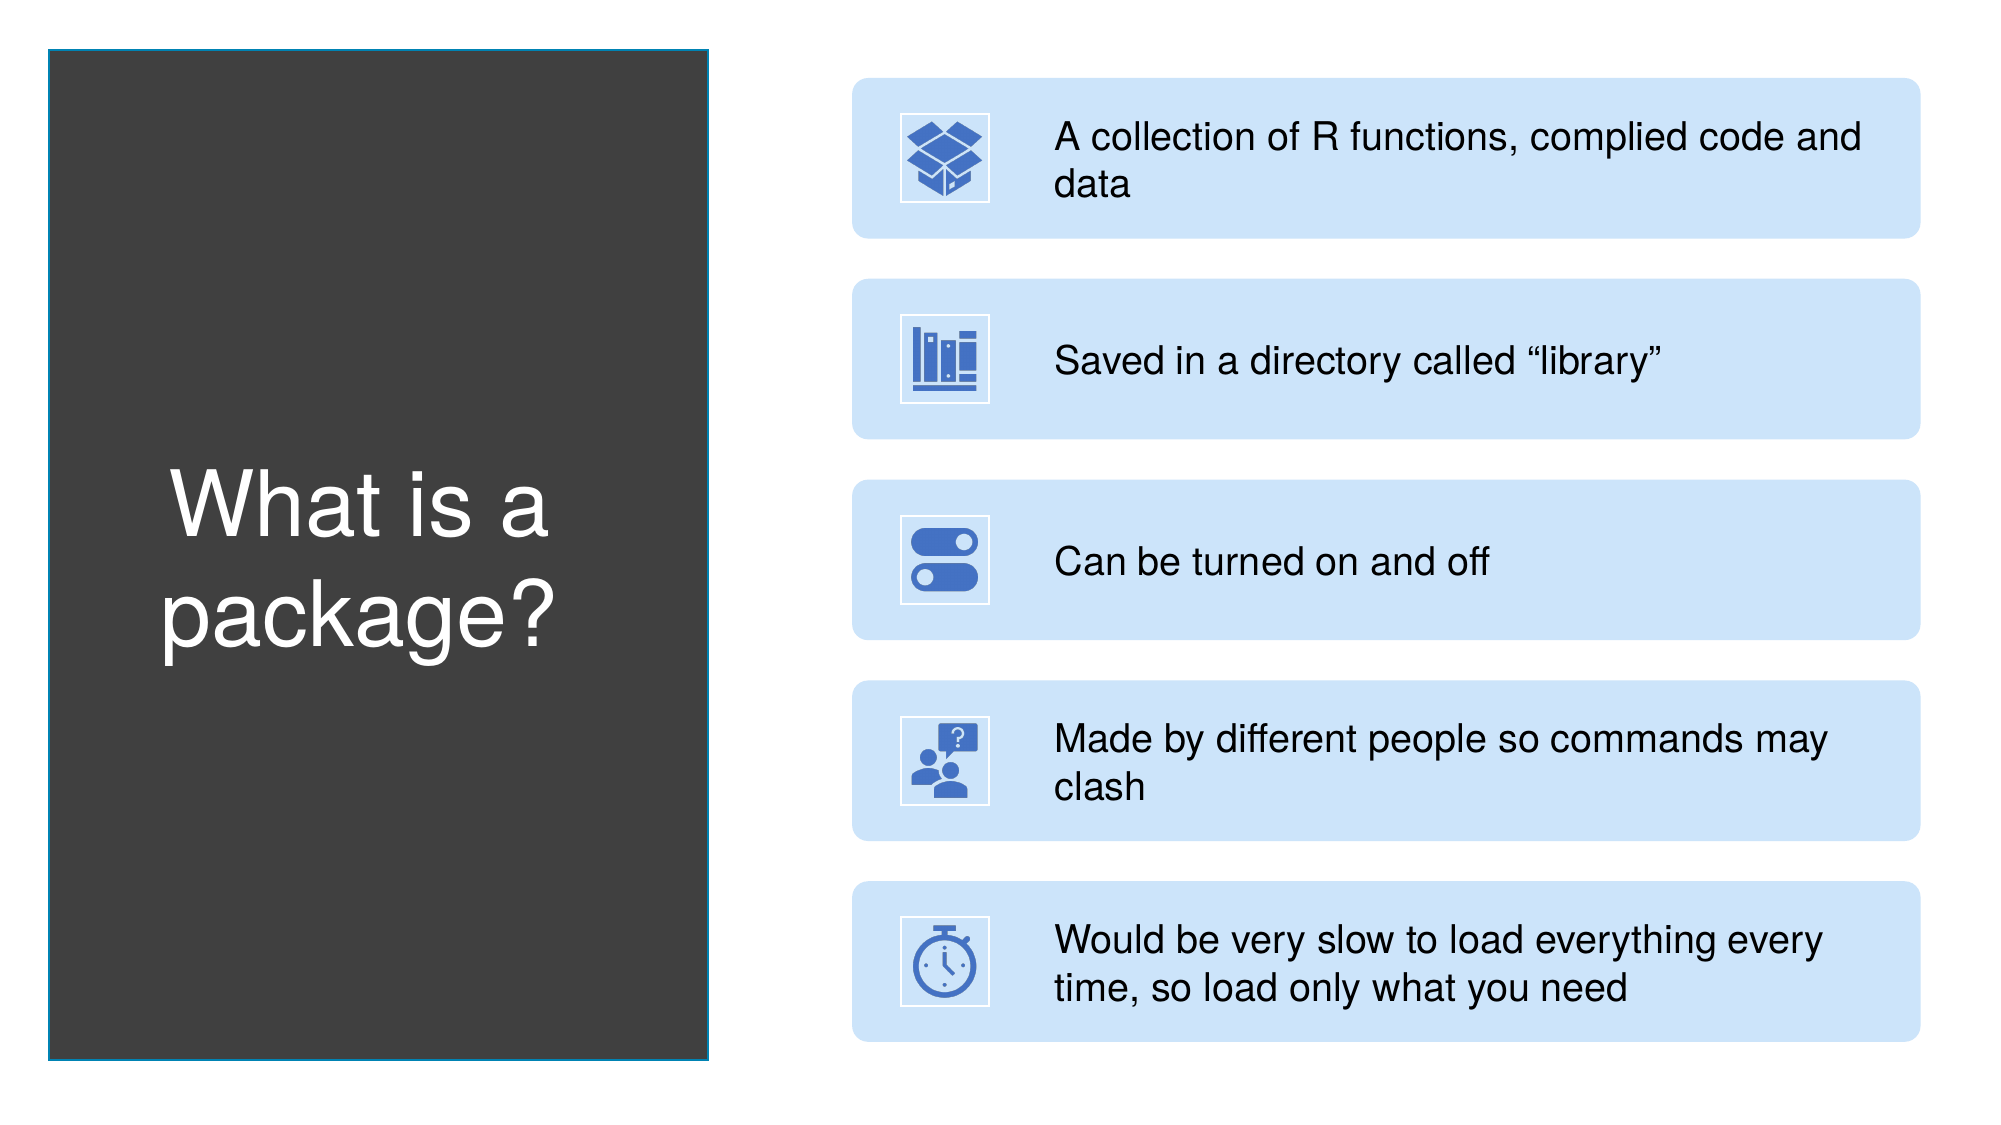

A collection of R functions, complied code and data
Saved in a directory called “library”
Can be turned on and off
Made by different people so commands may clash
Would be very slow to load everything every time, so load only what you need
# What is a package?